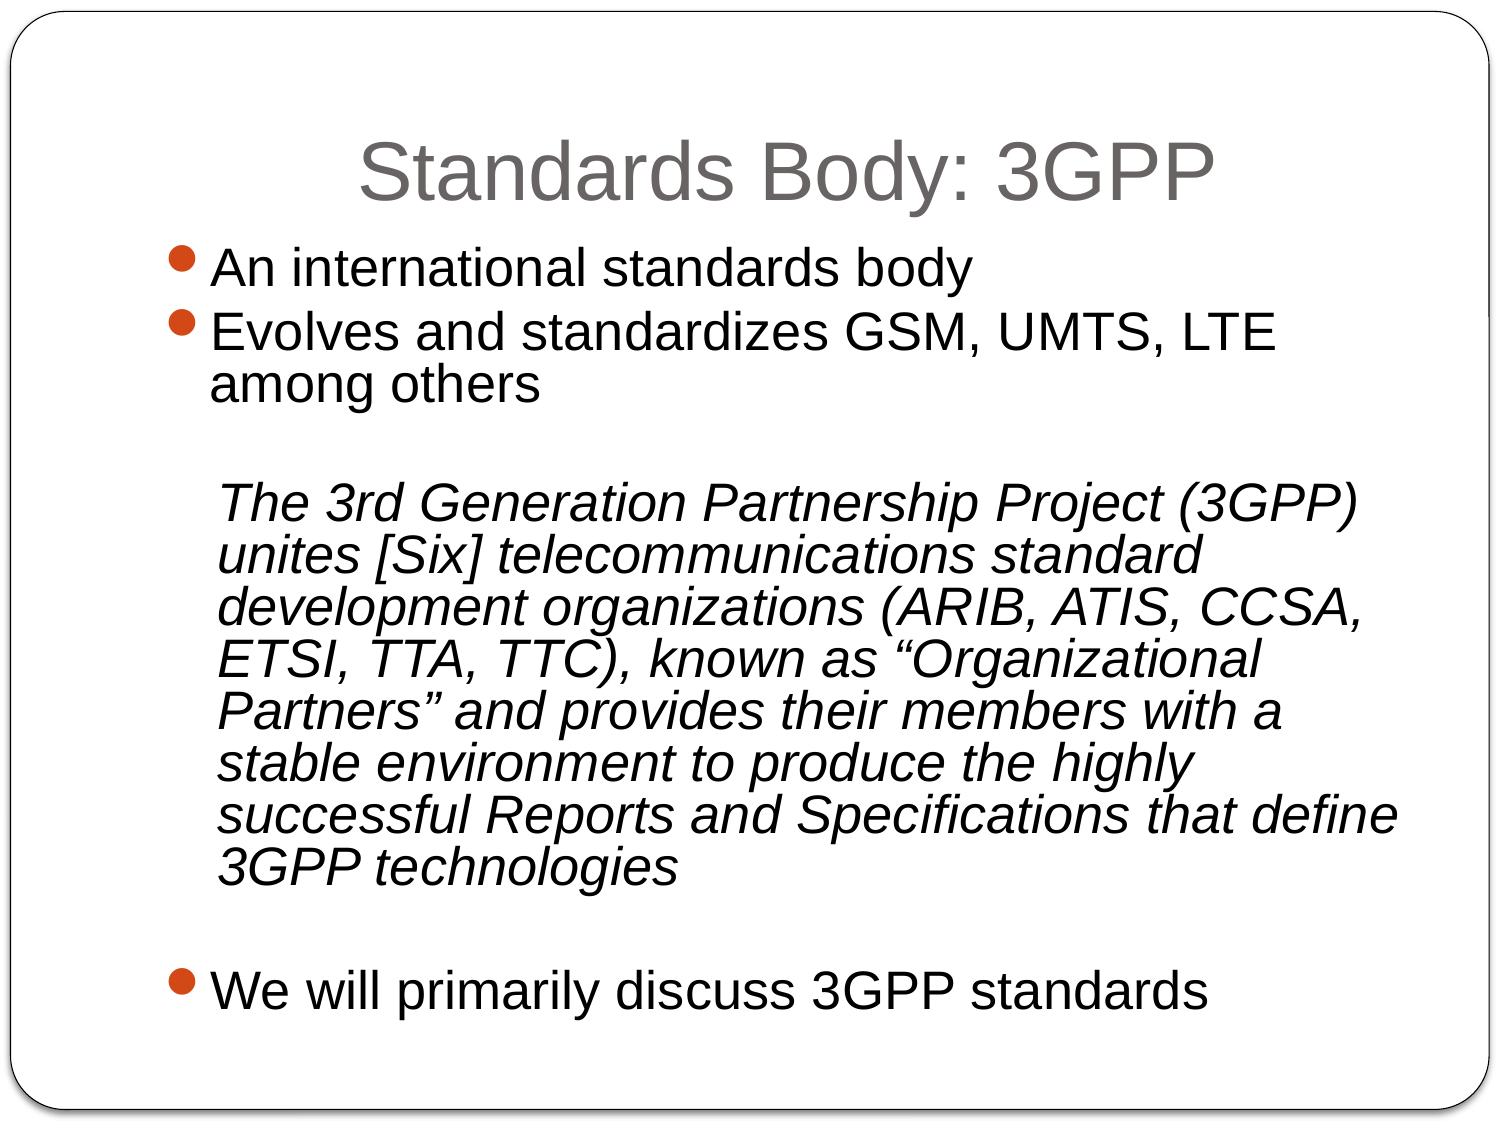

# Standards Body: 3GPP
An international standards body
Evolves and standardizes GSM, UMTS, LTE among others

The 3rd Generation Partnership Project (3GPP) unites [Six] telecommunications standard development organizations (ARIB, ATIS, CCSA, ETSI, TTA, TTC), known as “Organizational Partners” and provides their members with a stable environment to produce the highly successful Reports and Specifications that define 3GPP technologies

We will primarily discuss 3GPP standards